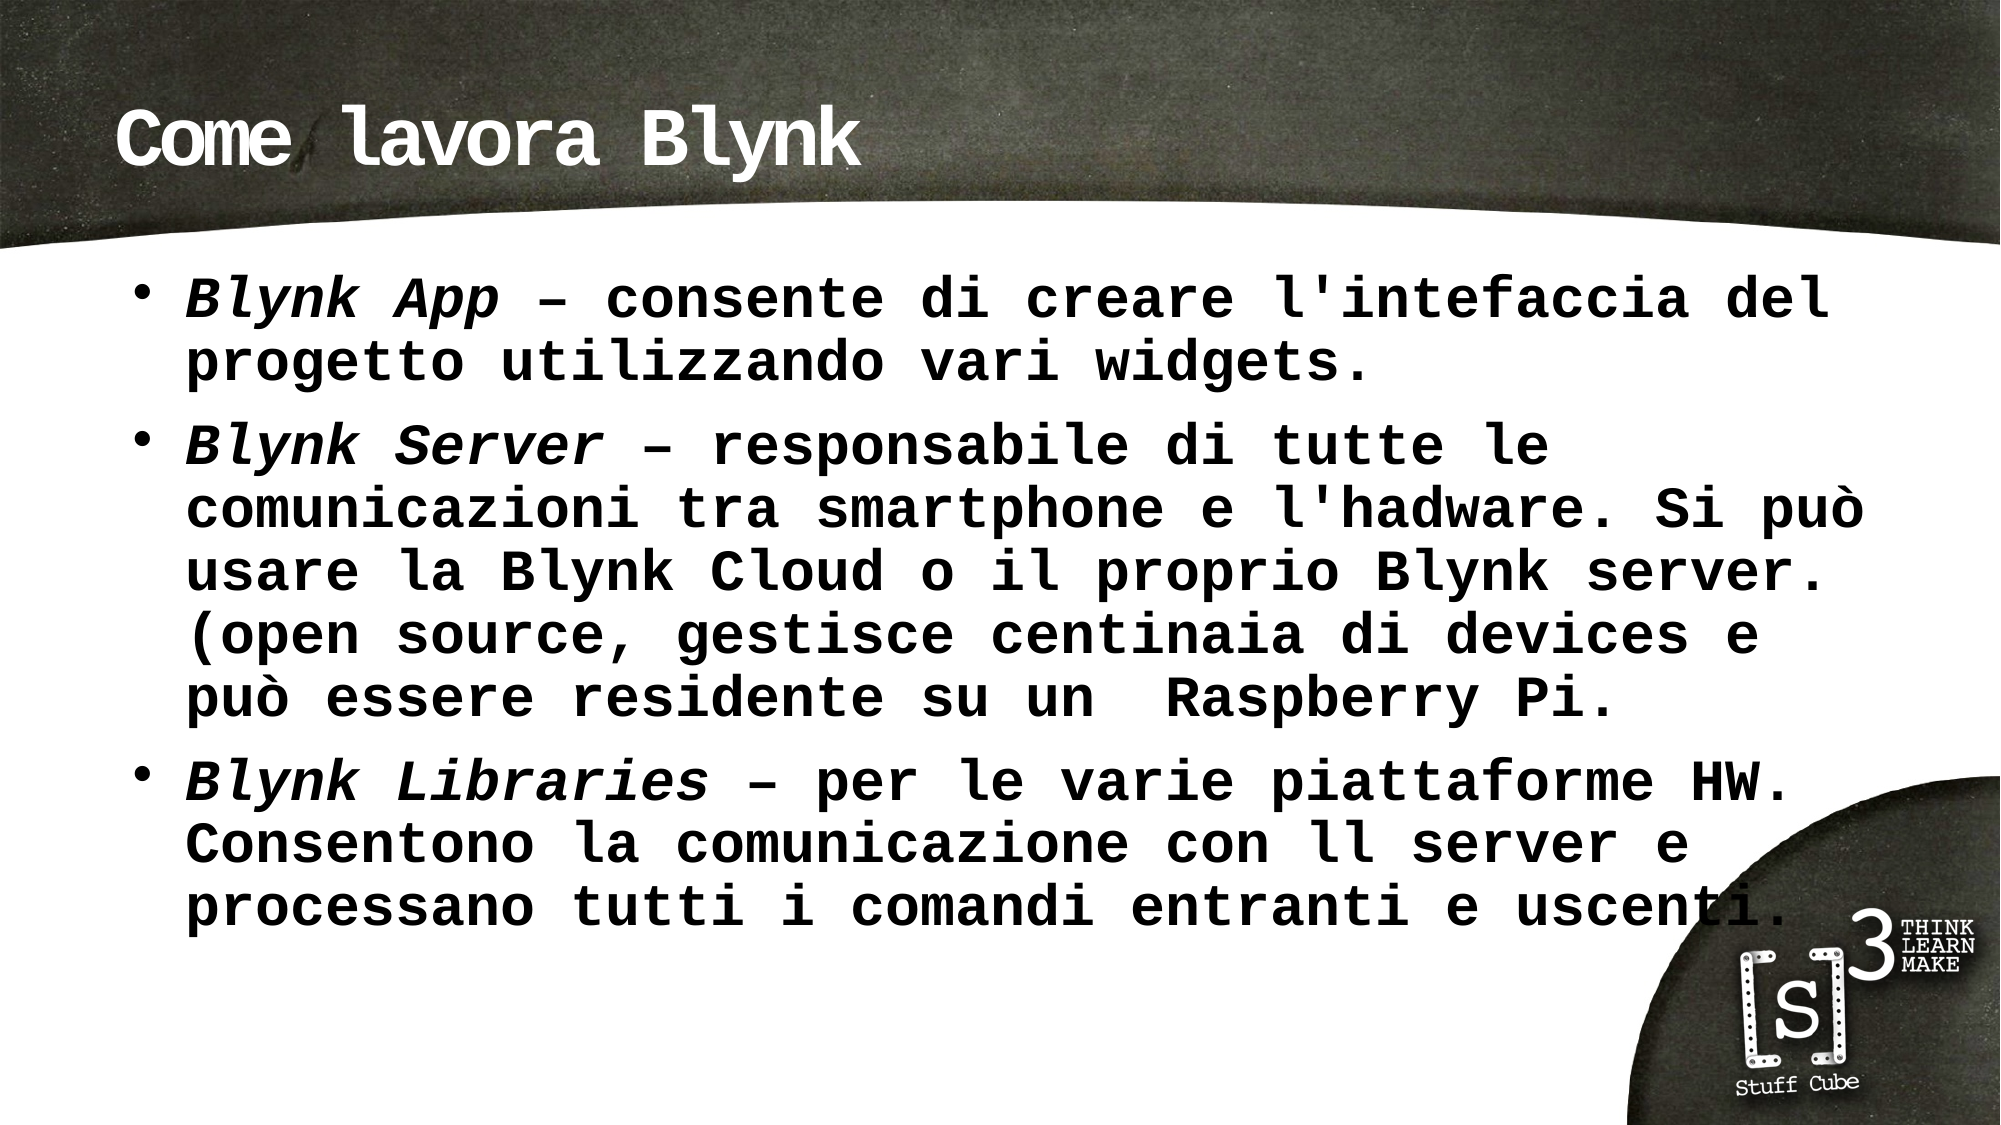

# Come lavora Blynk
Blynk App – consente di creare l'intefaccia del progetto utilizzando vari widgets.
Blynk Server – responsabile di tutte le comunicazioni tra smartphone e l'hadware. Si può usare la Blynk Cloud o il proprio Blynk server. (open source, gestisce centinaia di devices e può essere residente su un  Raspberry Pi.
Blynk Libraries – per le varie piattaforme HW. Consentono la comunicazione con ll server e processano tutti i comandi entranti e uscenti.